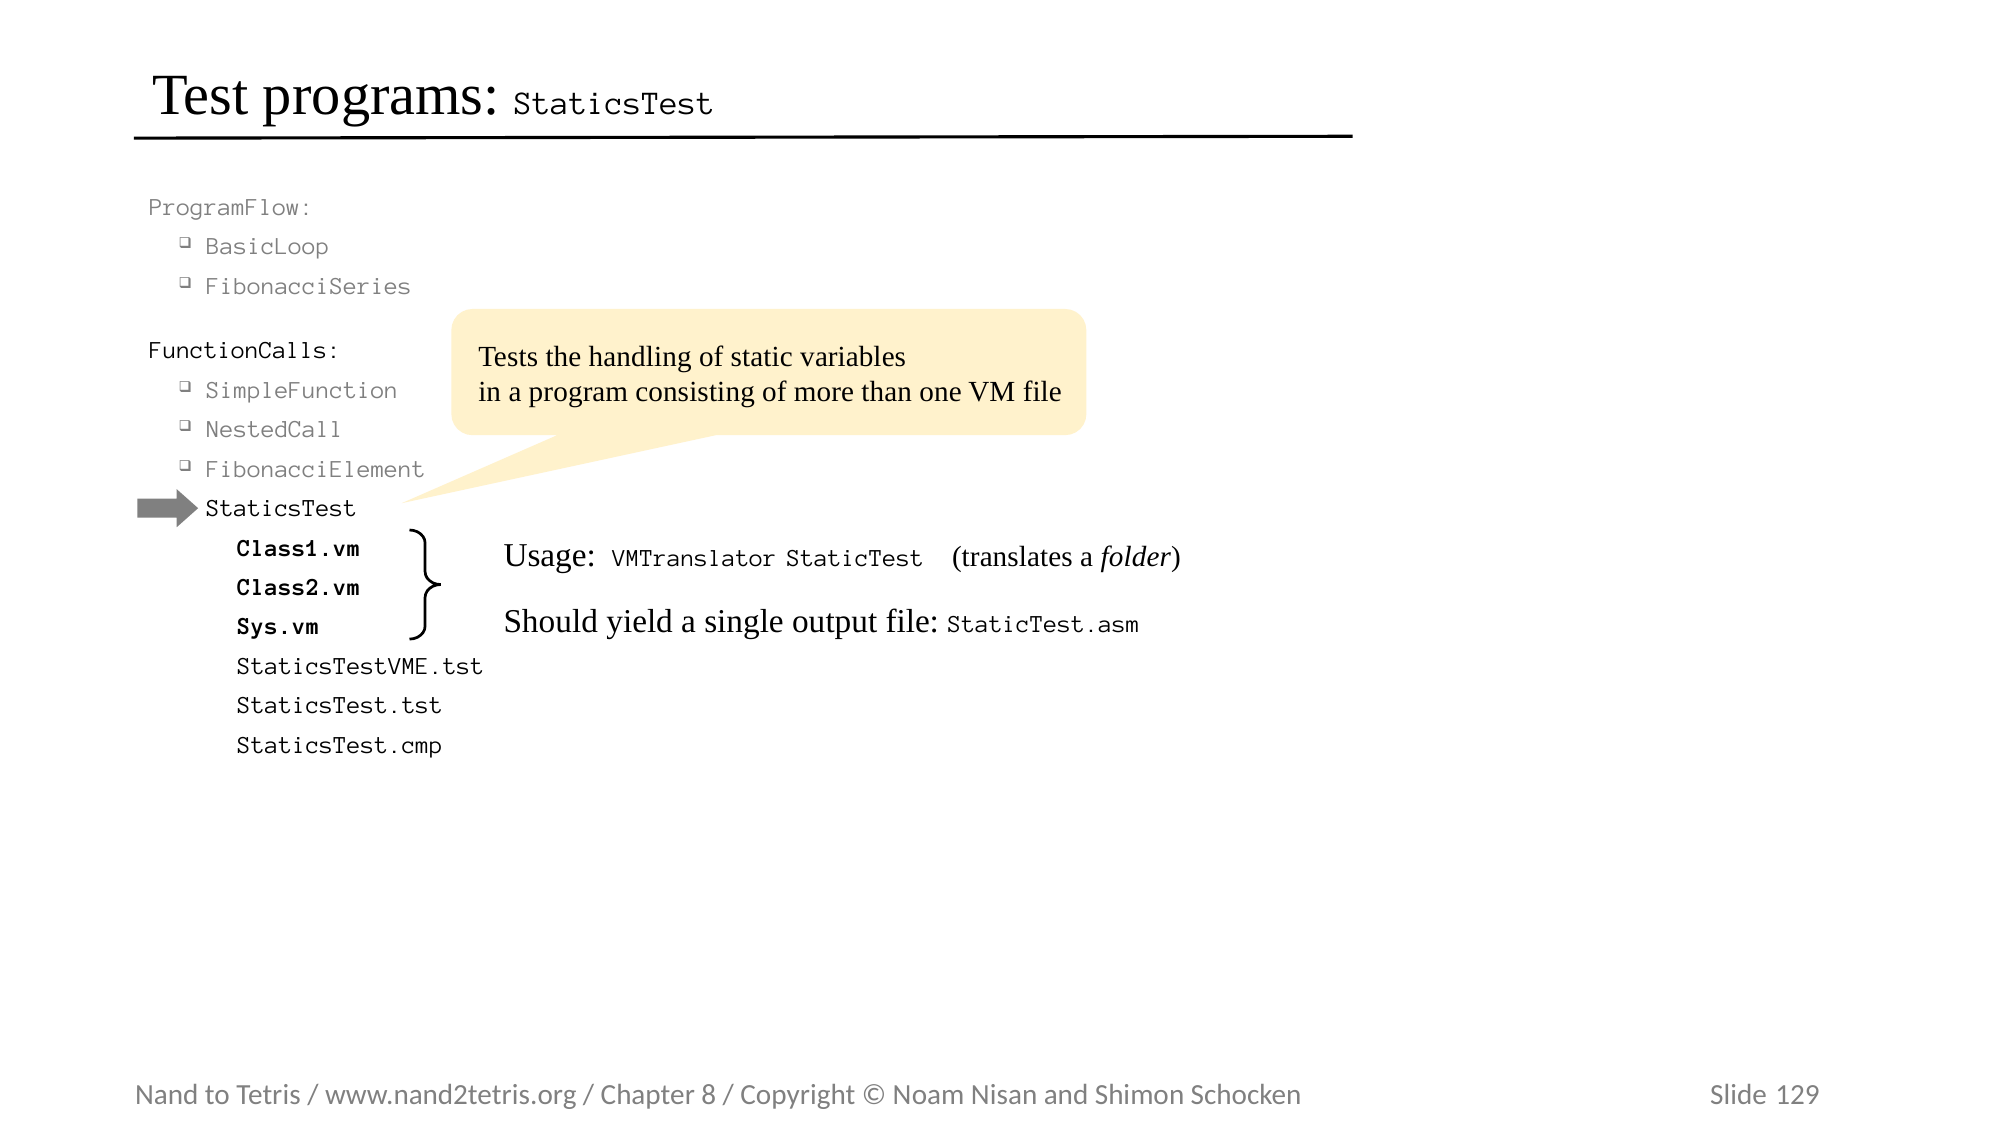

# Test programs: StaticsTest

ProgramFlow:
BasicLoop
FibonacciSeries
FunctionCalls:
SimpleFunction
NestedCall
FibonacciElement
StaticsTest
Class1.vm
Class2.vm
Sys.vm
StaticsTestVME.tst
StaticsTest.tst
StaticsTest.cmp

Tests the handling of static variables
in a program consisting of more than one VM file

Usage:  VMTranslator StaticTest  (translates a folder)
Should yield a single output file: StaticTest.asm